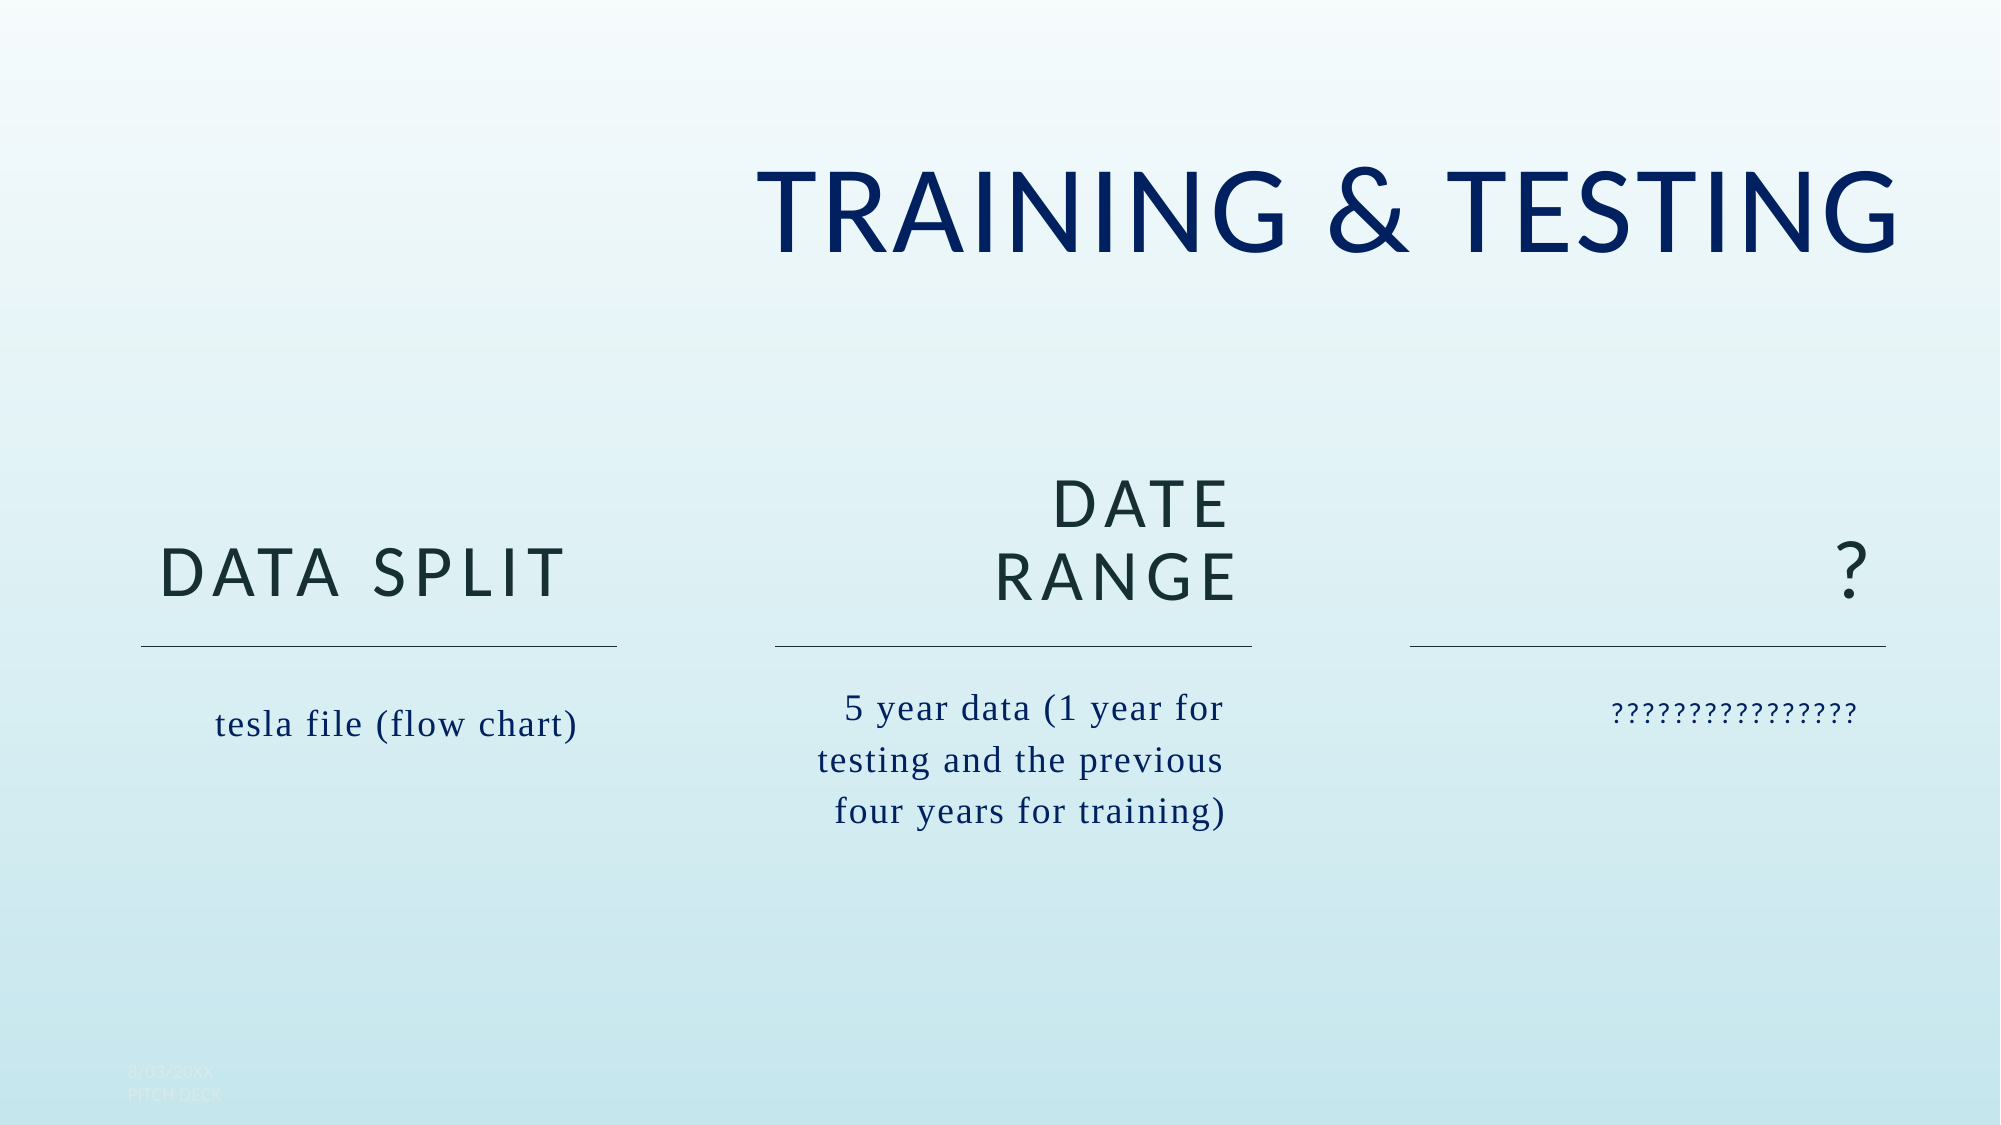

# Training & Testing
Data Split
Date Range
?
tesla file (flow chart) ​
5 year data (1 year for testing and the previous four years for training)
????????????????​
8/03/20XX
PITCH DECK